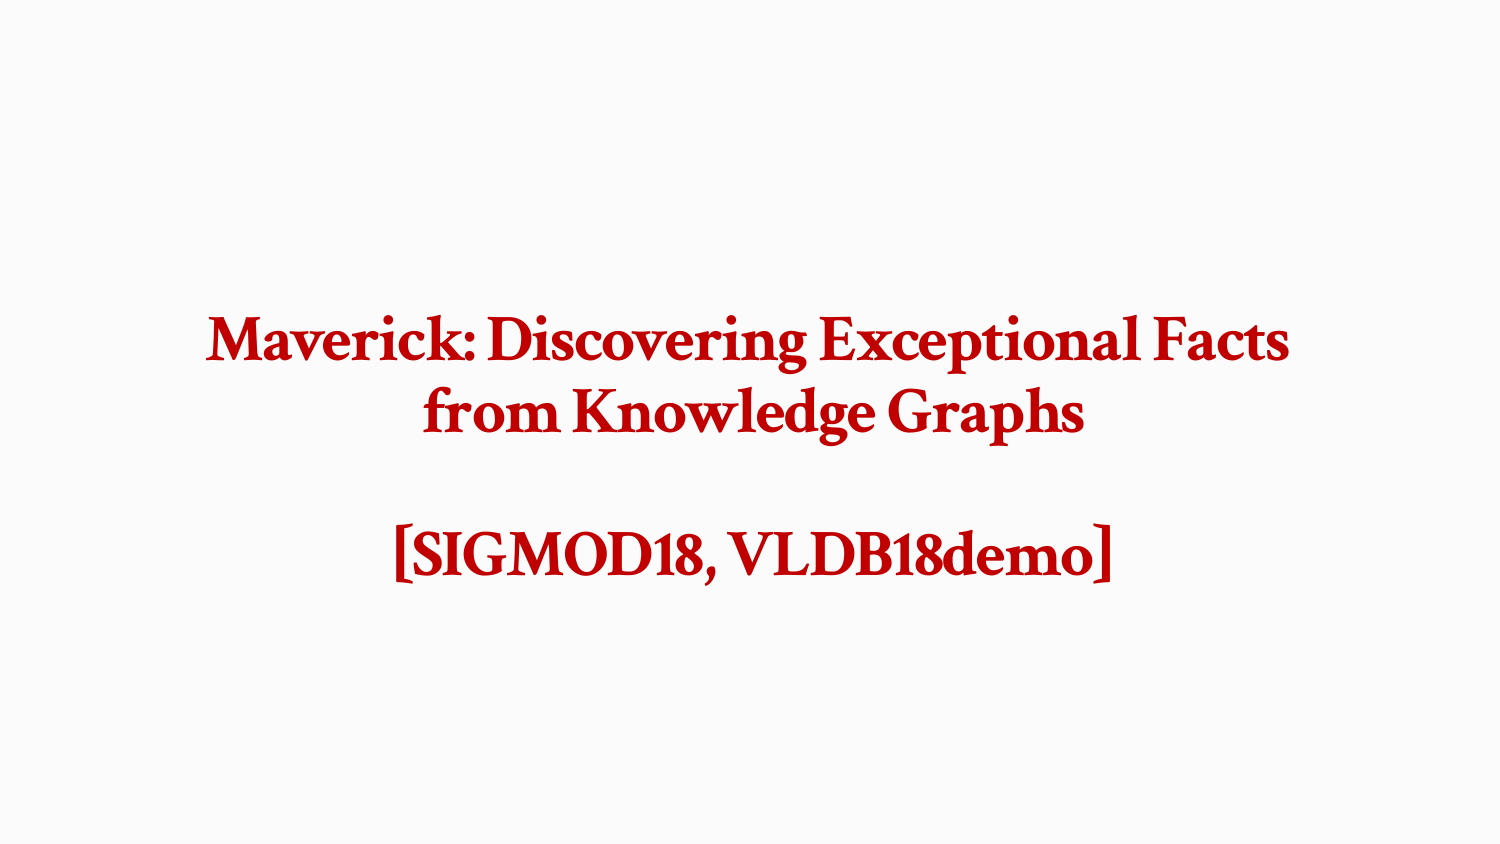

Maverick: Discovering Exceptional Facts
from Knowledge Graphs

[SIGMOD18, VLDB18demo]